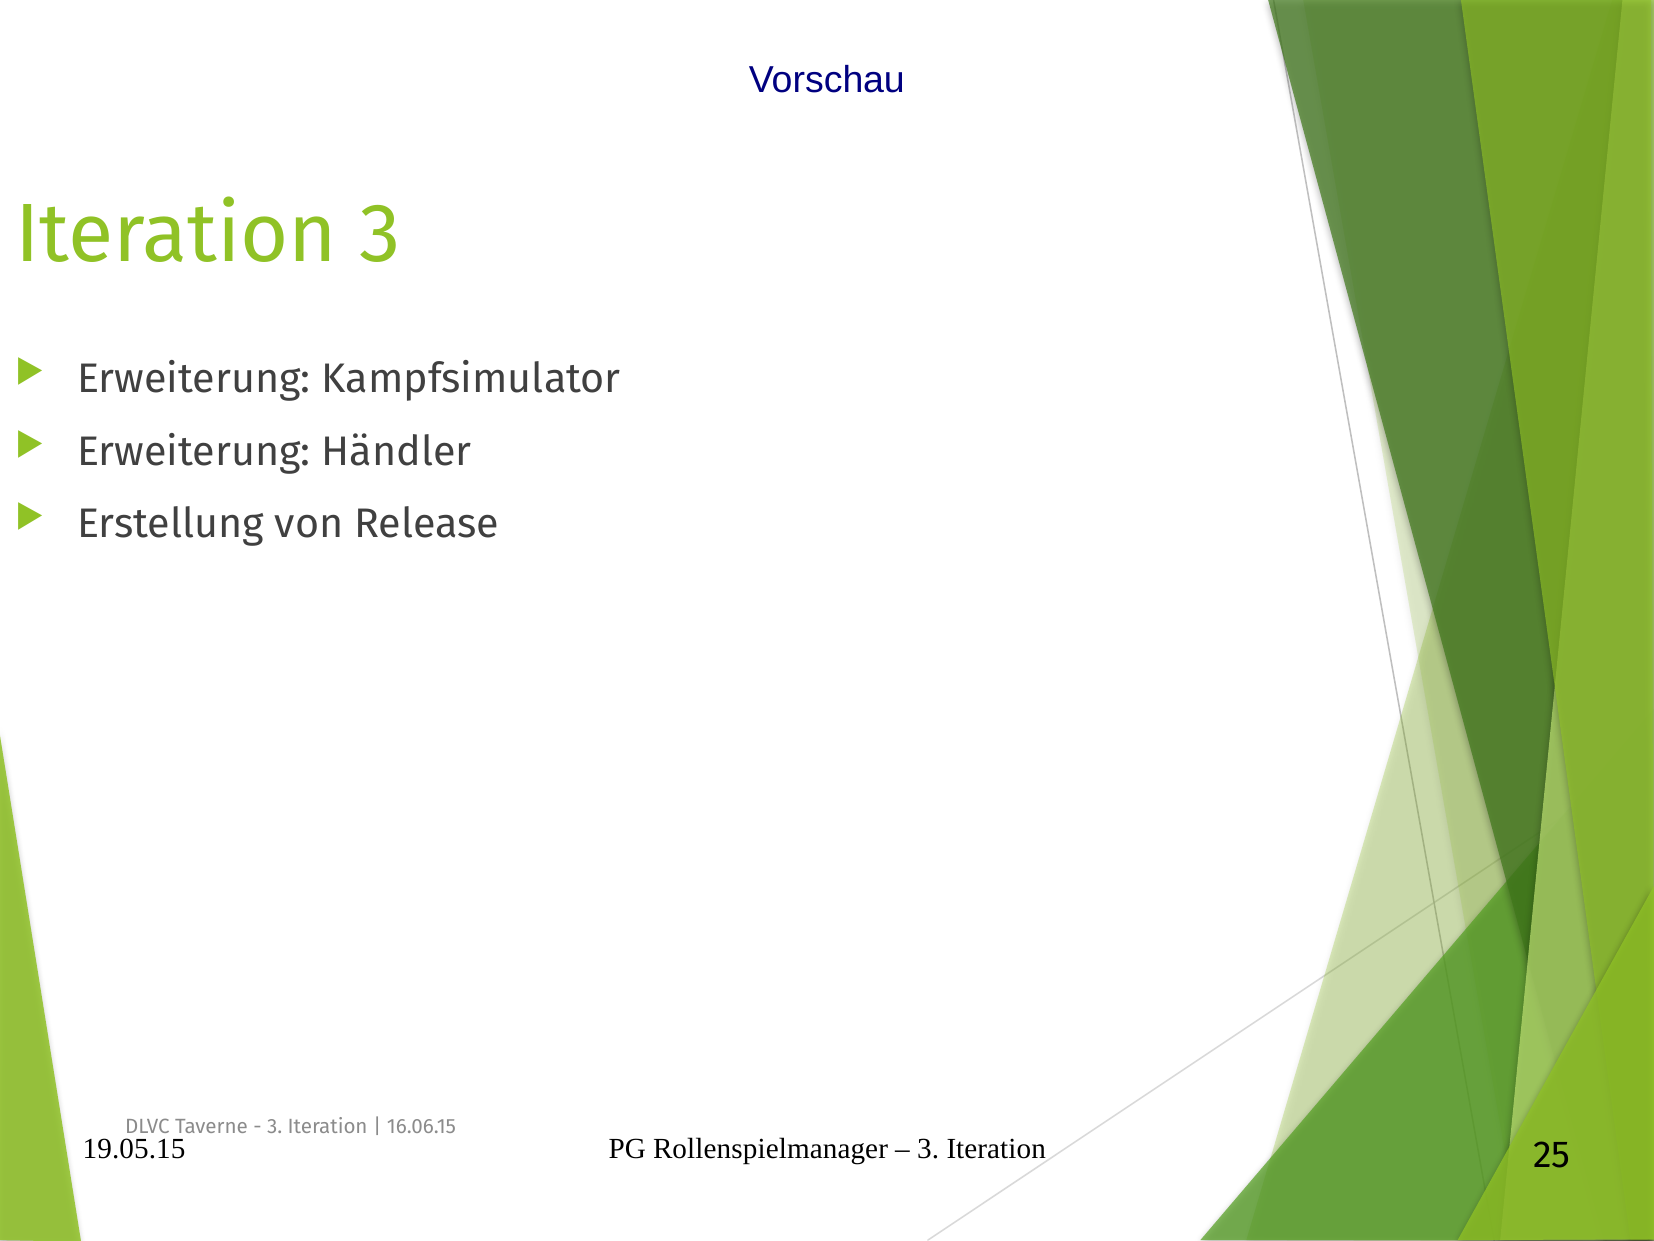

Vorschau
Iteration 3
Erweiterung: Kampfsimulator
Erweiterung: Händler
Erstellung von Release
DLVC Taverne - 3. Iteration | 16.06.15
19.05.15
PG Rollenspielmanager – 3. Iteration
25